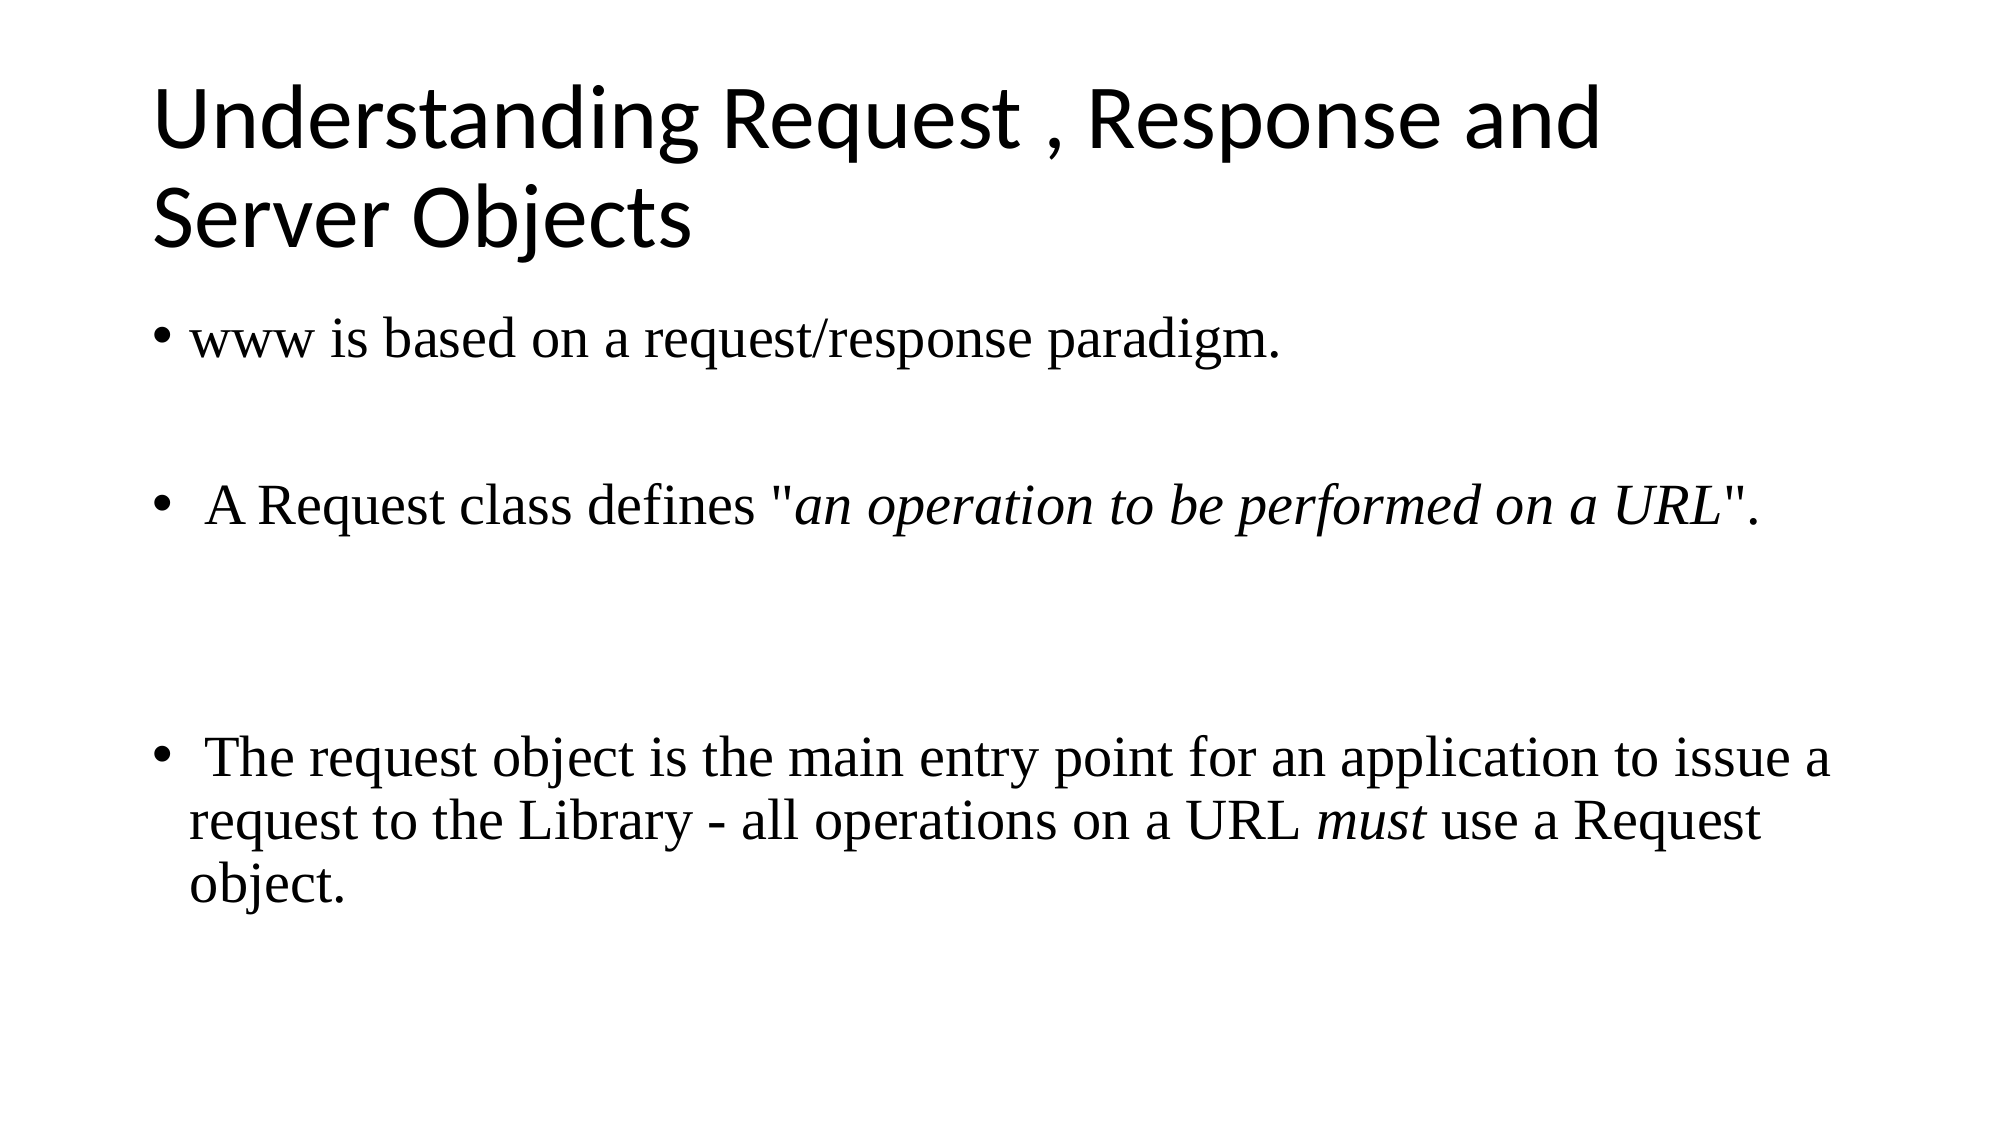

# Understanding Request , Response and Server Objects
www is based on a request/response paradigm.

 A Request class defines "an operation to be performed on a URL".

 The request object is the main entry point for an application to issue a request to the Library - all operations on a URL must use a Request object.